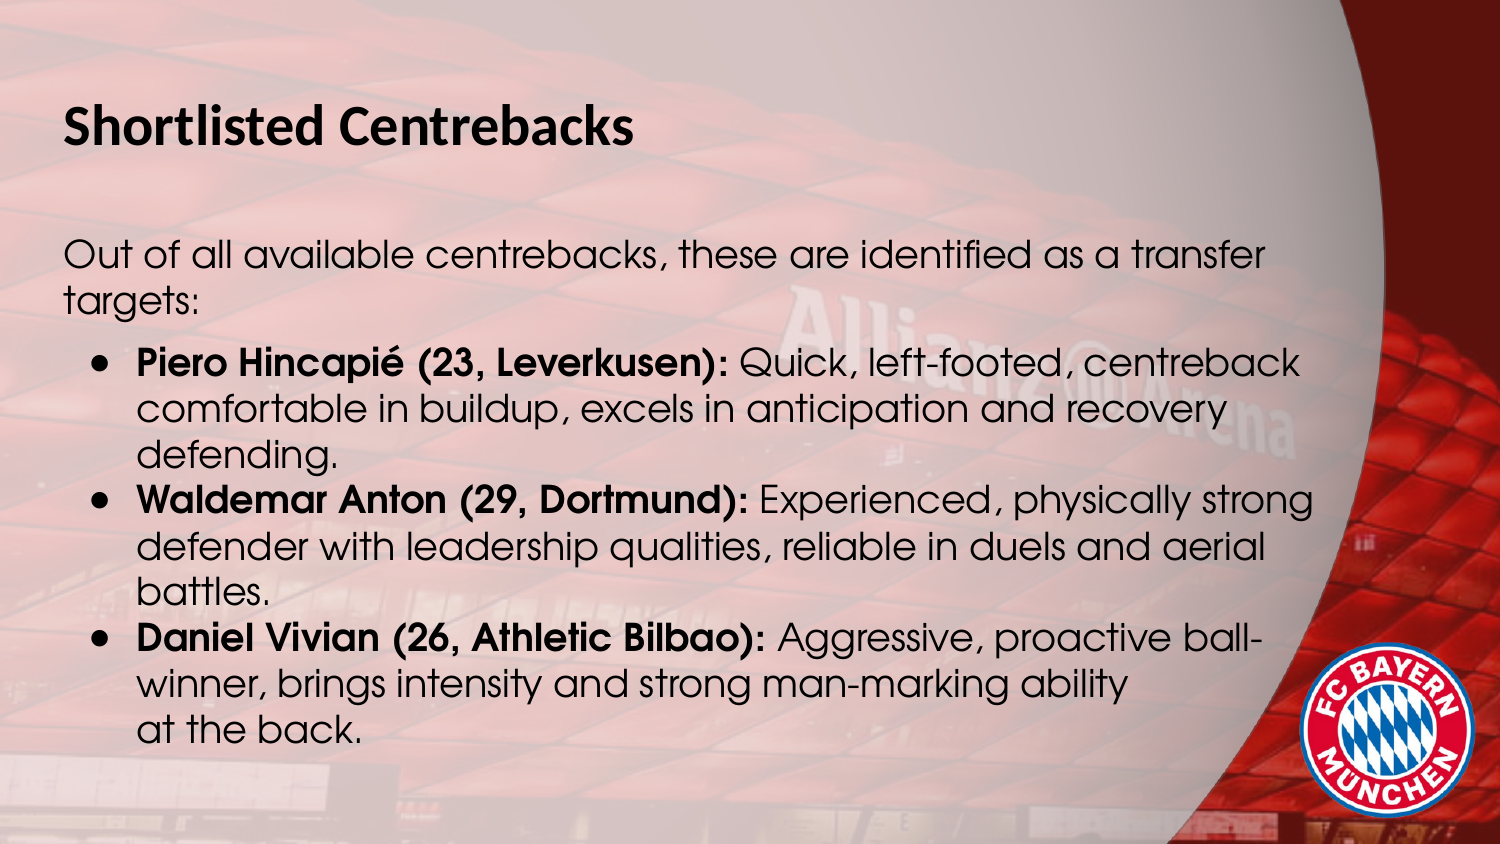

# Shortlisted Centrebacks
Out of all available centrebacks, these are identified as a transfer targets:
Piero Hincapié (23, Leverkusen): Quick, left-footed, centreback comfortable in buildup, excels in anticipation and recovery defending.
Waldemar Anton (29, Dortmund): Experienced, physically strong defender with leadership qualities, reliable in duels and aerial battles.
Daniel Vivian (26, Athletic Bilbao): Aggressive, proactive ball-winner, brings intensity and strong man-marking ability
at the back.